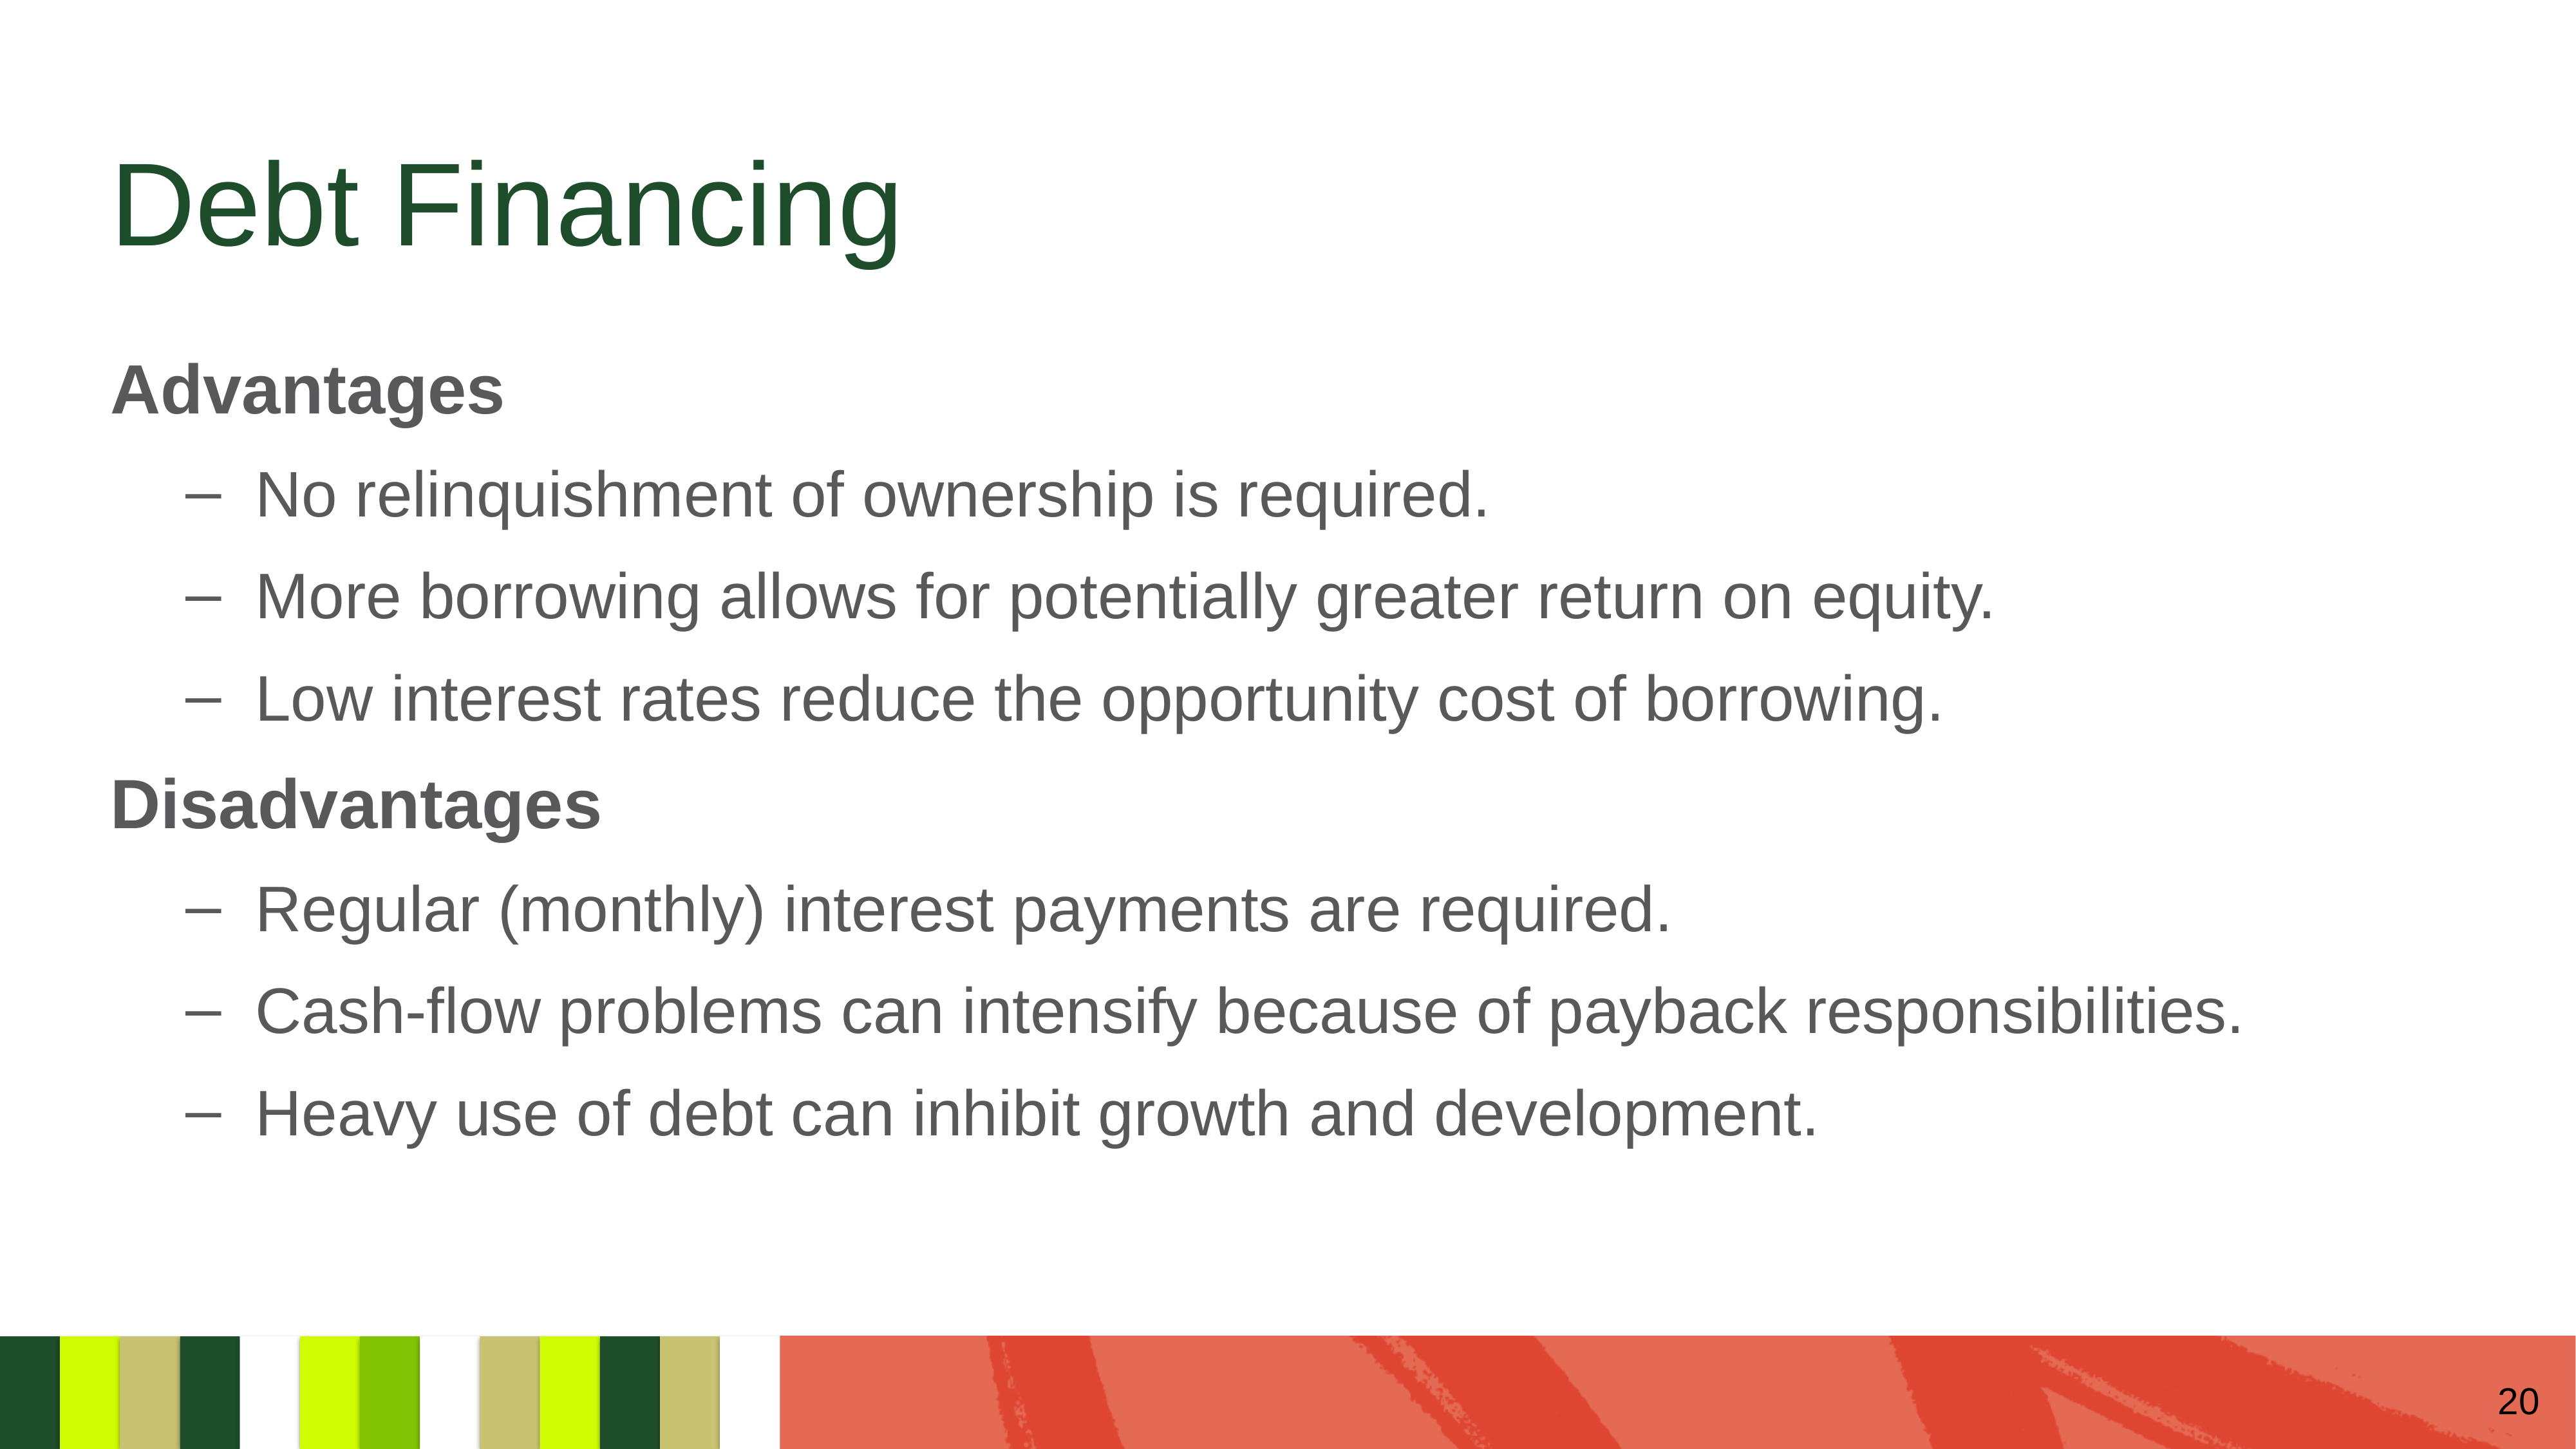

# Debt Financing
Advantages
No relinquishment of ownership is required.
More borrowing allows for potentially greater return on equity.
Low interest rates reduce the opportunity cost of borrowing.
Disadvantages
Regular (monthly) interest payments are required.
Cash-flow problems can intensify because of payback responsibilities.
Heavy use of debt can inhibit growth and development.
20